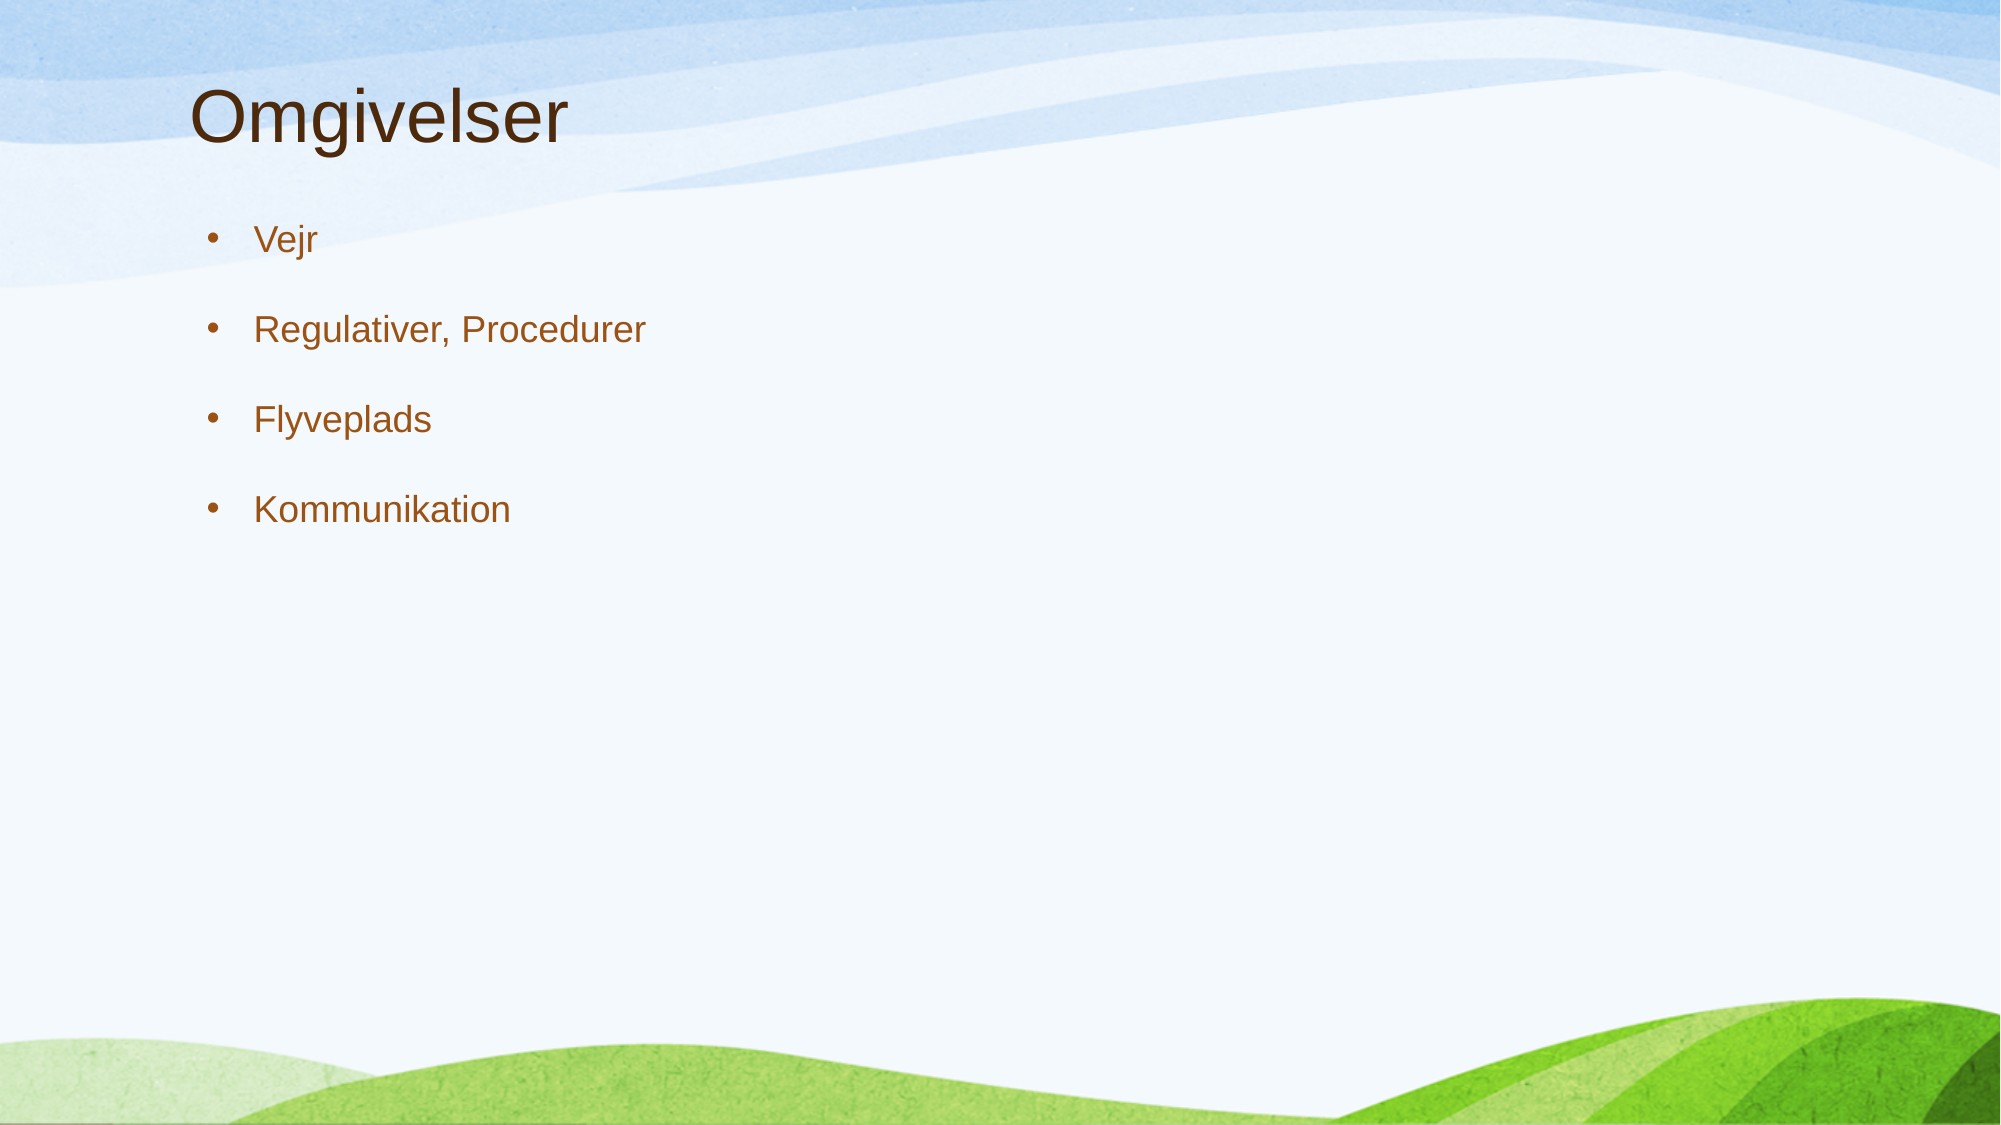

# Omgivelser
Vejr

Regulativer, Procedurer

Flyveplads

Kommunikation